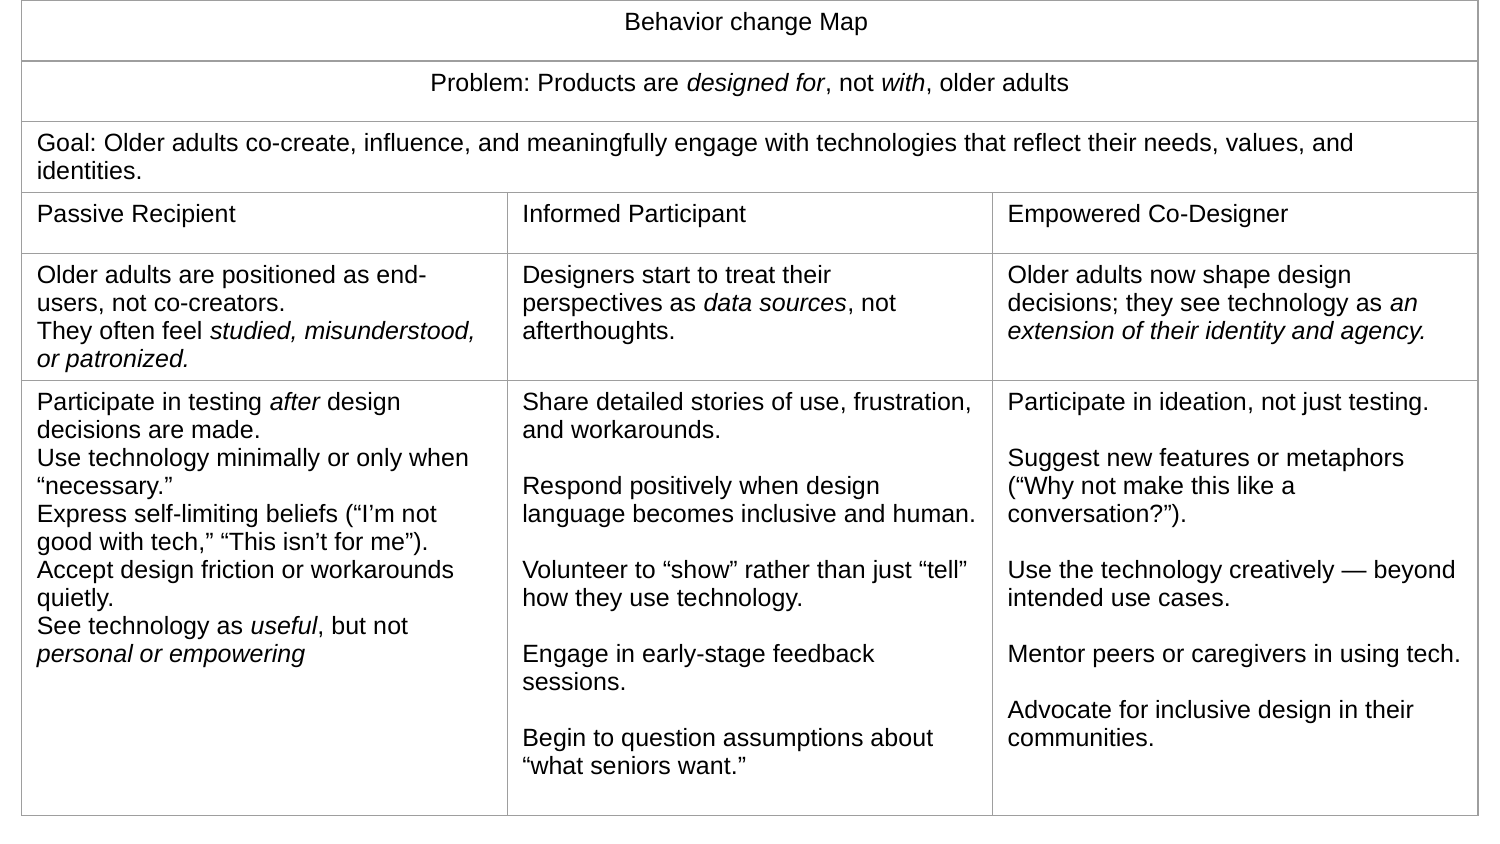

| Behavior change Map |  |  |
| --- | --- | --- |
| Problem: Products are designed for, not with, older adults |  |  |
| Goal: Older adults co-create, influence, and meaningfully engage with technologies that reflect their needs, values, and identities. |  |  |
| Passive Recipient | Informed Participant | Empowered Co-Designer |
| Older adults are positioned as end-users, not co-creators. They often feel studied, misunderstood, or patronized. | Designers start to treat their perspectives as data sources, not afterthoughts. | Older adults now shape design decisions; they see technology as an extension of their identity and agency. |
| Participate in testing after design decisions are made. Use technology minimally or only when “necessary.” Express self-limiting beliefs (“I’m not good with tech,” “This isn’t for me”). Accept design friction or workarounds quietly. See technology as useful, but not personal or empowering | Share detailed stories of use, frustration, and workarounds. Respond positively when design language becomes inclusive and human. Volunteer to “show” rather than just “tell” how they use technology. Engage in early-stage feedback sessions. Begin to question assumptions about “what seniors want.” | Participate in ideation, not just testing. Suggest new features or metaphors (“Why not make this like a conversation?”). Use the technology creatively — beyond intended use cases. Mentor peers or caregivers in using tech. Advocate for inclusive design in their communities. |